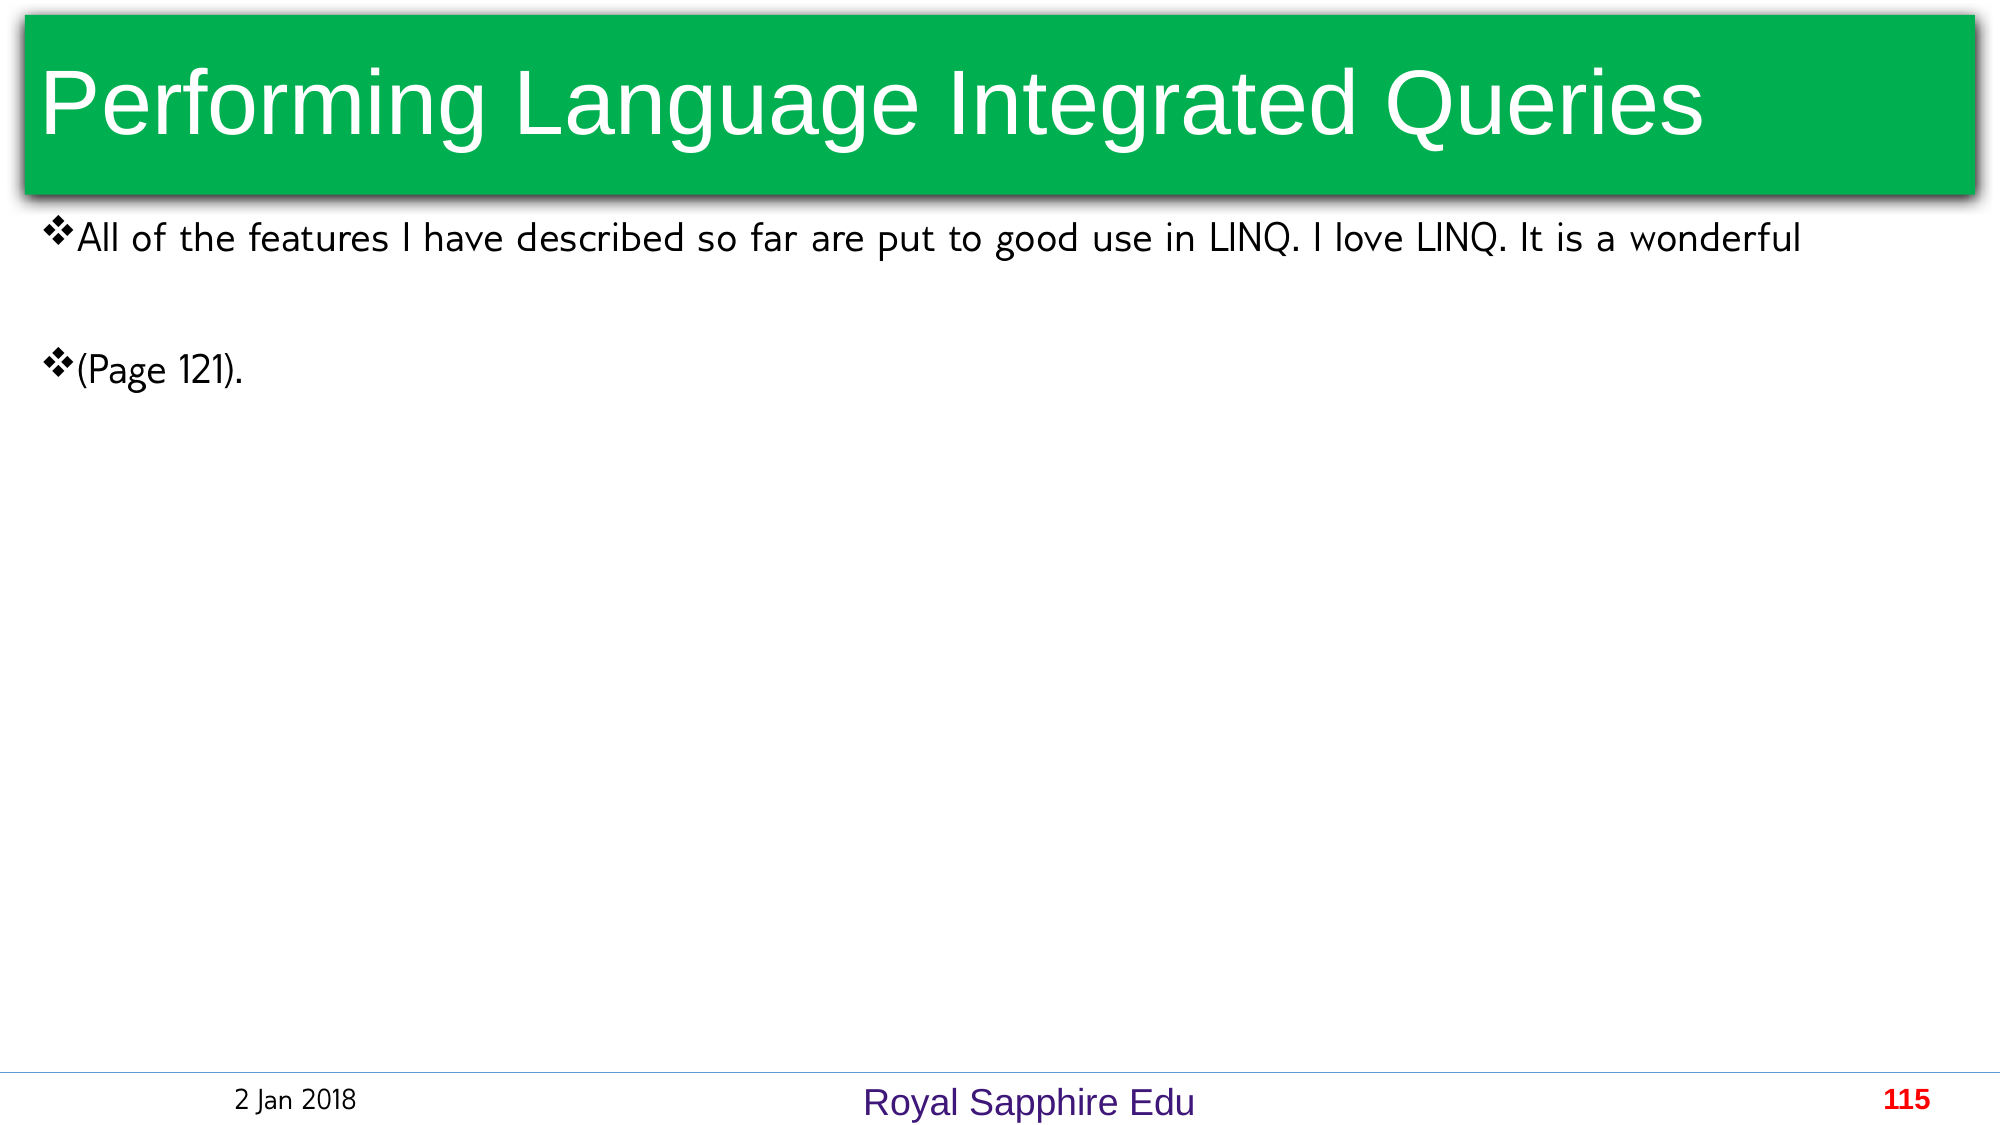

# Performing Language Integrated Queries
All of the features I have described so far are put to good use in LINQ. I love LINQ. It is a wonderful

(Page 121).
2 Jan 2018
115